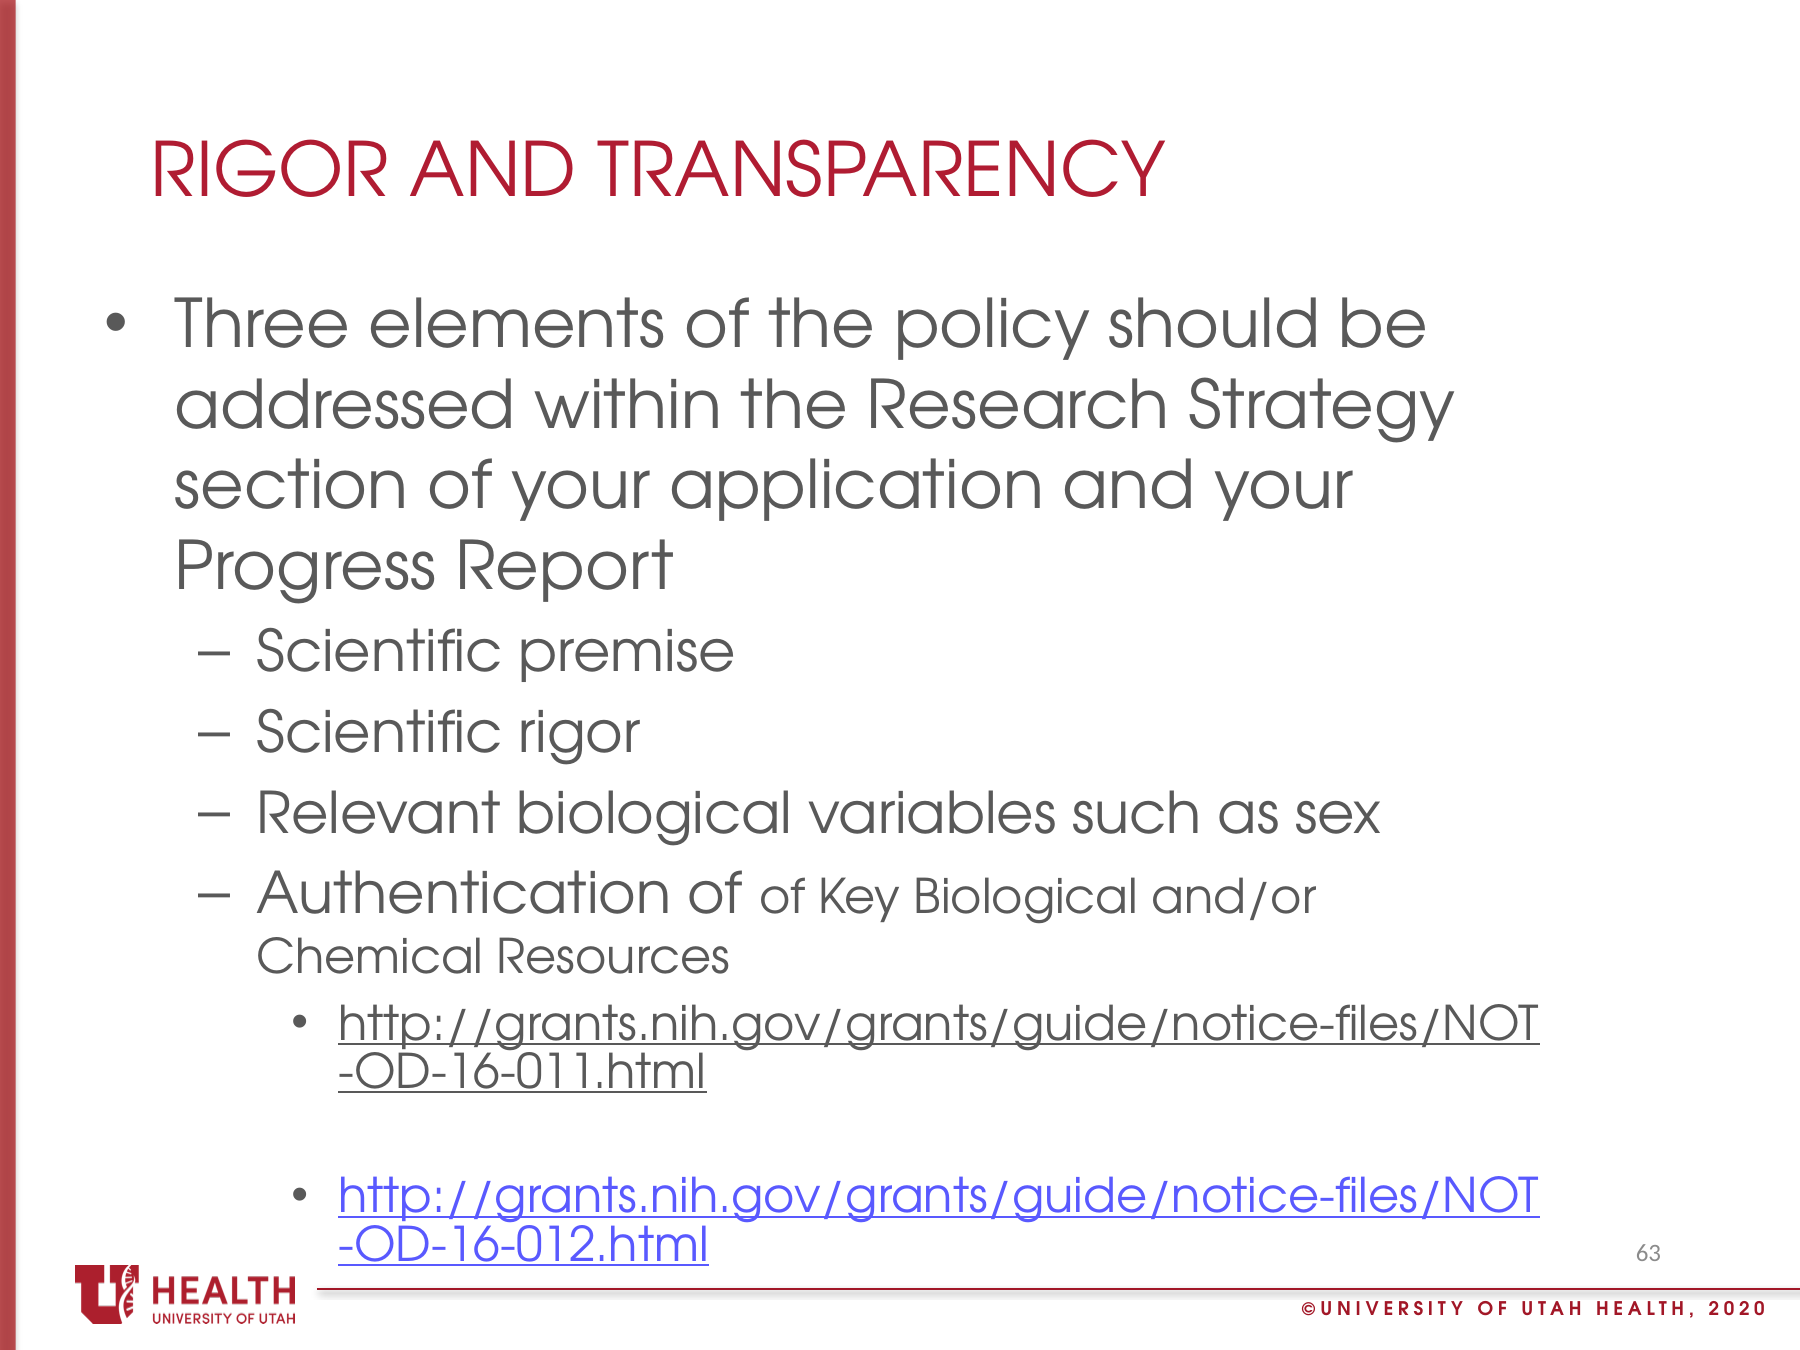

# Rigor and Transparency
Three elements of the policy should be addressed within the Research Strategy section of your application and your Progress Report
Scientific premise
Scientific rigor
Relevant biological variables such as sex
Authentication of of Key Biological and/or Chemical Resources
http://grants.nih.gov/grants/guide/notice-files/NOT-OD-16-011.html
http://grants.nih.gov/grants/guide/notice-files/NOT-OD-16-012.html
63